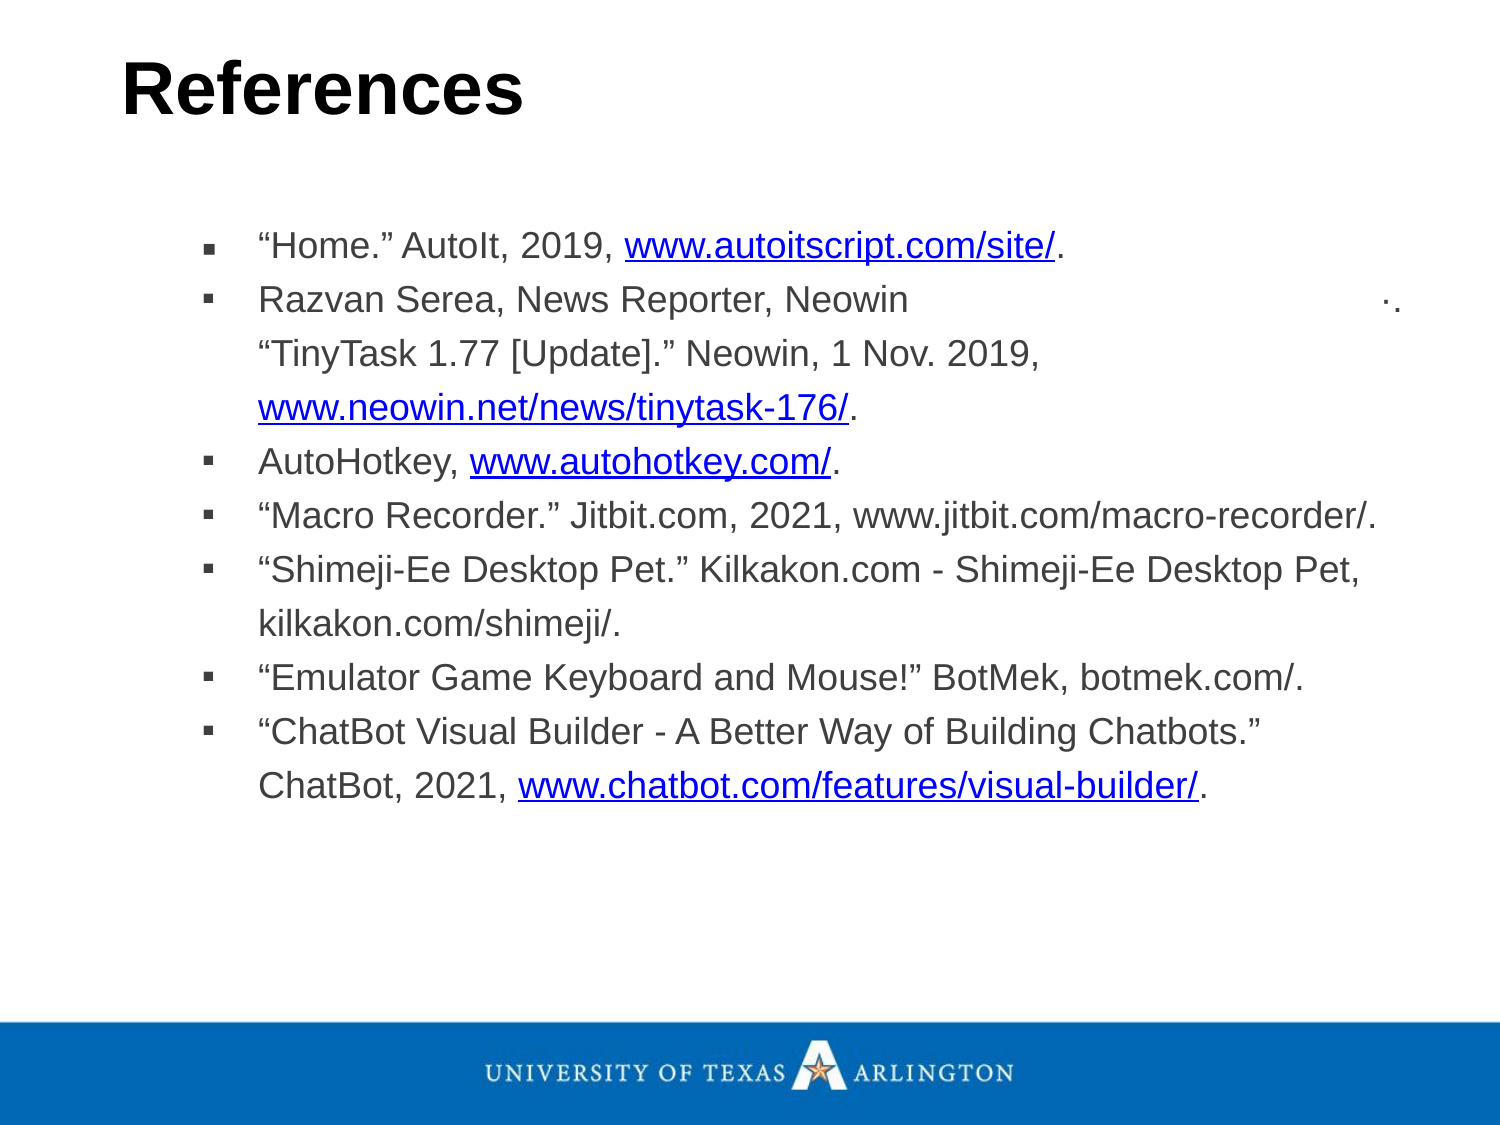

References
“Home.” AutoIt, 2019, www.autoitscript.com/site/.
Razvan Serea, News Reporter, Neowin                                             ·. “TinyTask 1.77 [Update].” Neowin, 1 Nov. 2019, www.neowin.net/news/tinytask-176/.
AutoHotkey, www.autohotkey.com/.
“Macro Recorder.” Jitbit.com, 2021, www.jitbit.com/macro-recorder/.
“Shimeji-Ee Desktop Pet.” Kilkakon.com - Shimeji-Ee Desktop Pet, kilkakon.com/shimeji/.
“Emulator Game Keyboard and Mouse!” BotMek, botmek.com/.
“ChatBot Visual Builder - A Better Way of Building Chatbots.” ChatBot, 2021, www.chatbot.com/features/visual-builder/.